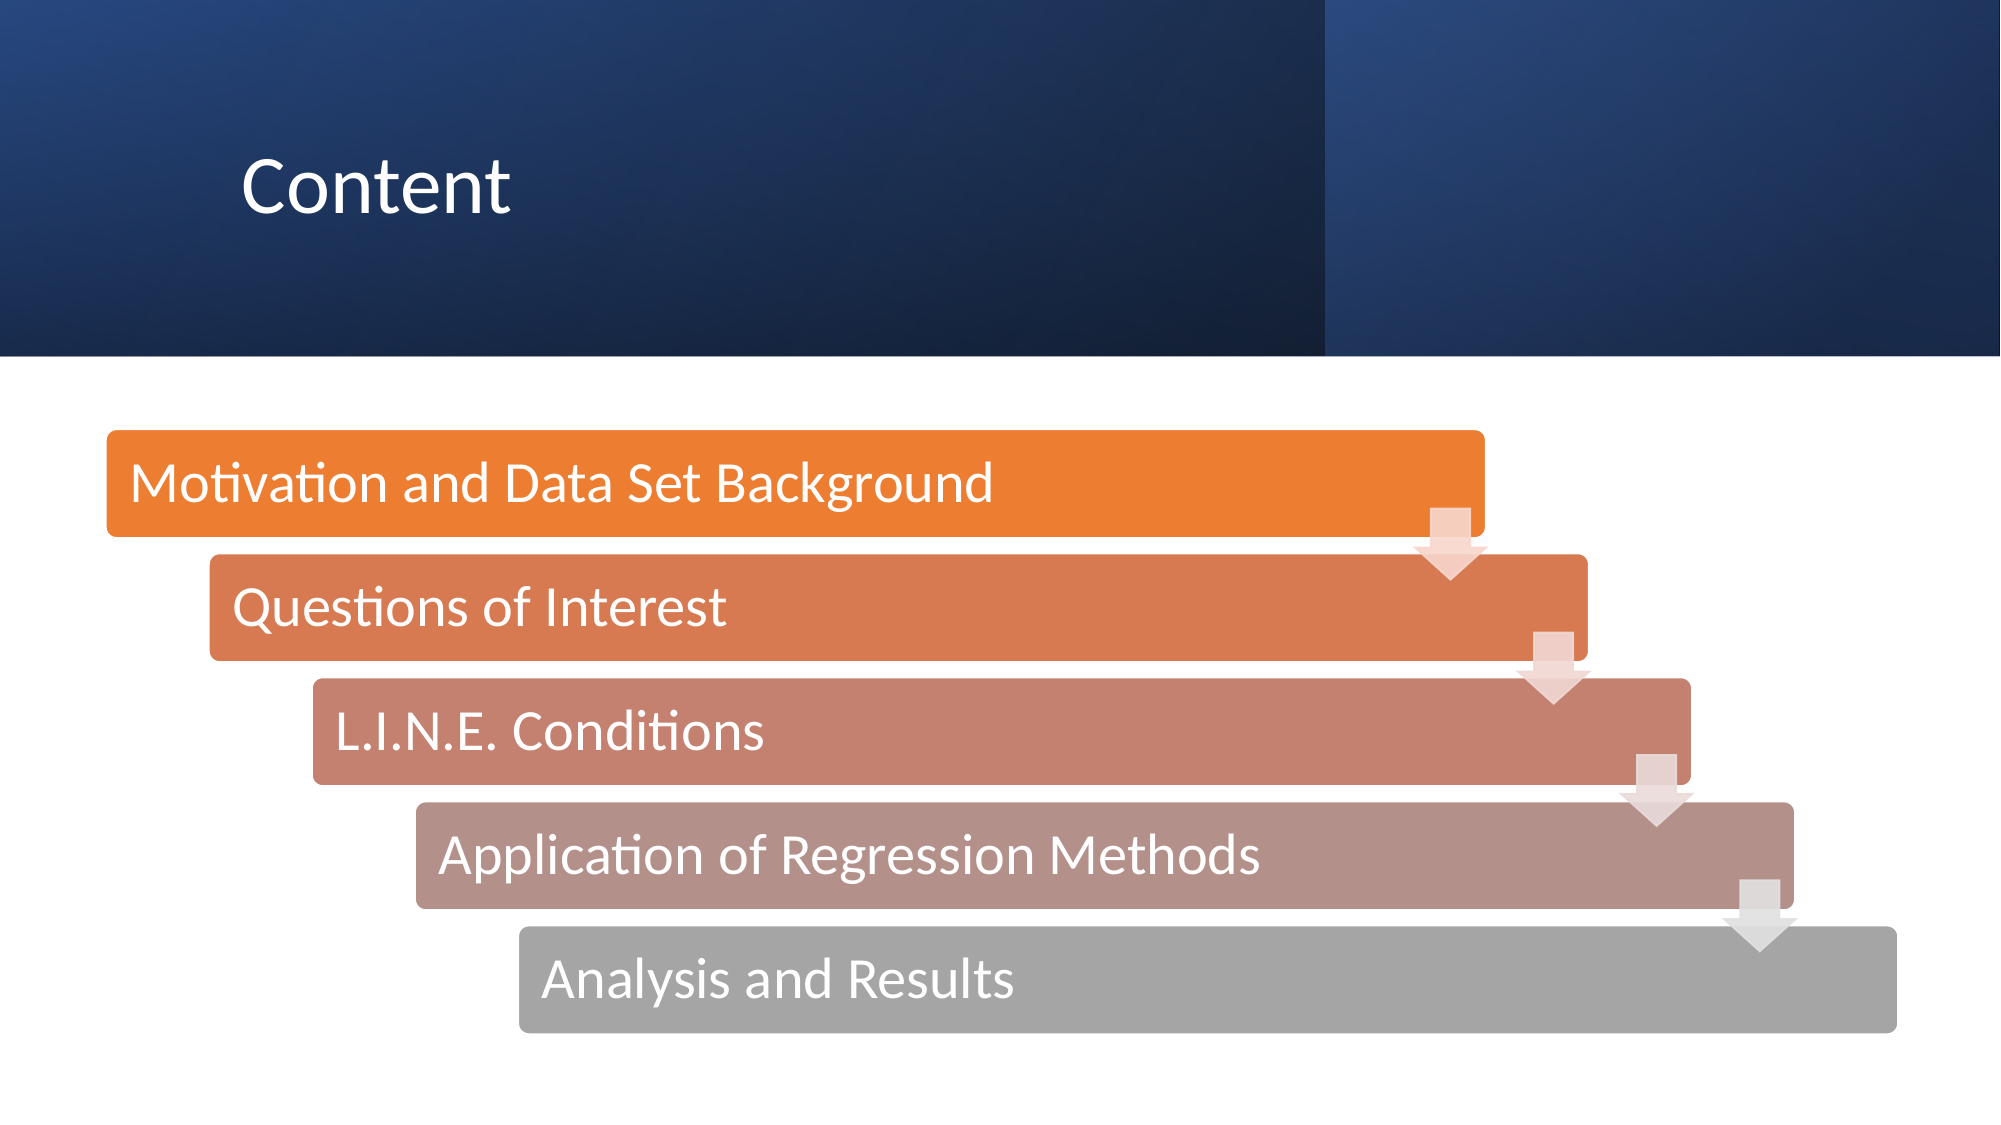

# Content
Motivation and Data Set Background
Questions of Interest
L.I.N.E. Conditions
Application of Regression Methods
Analysis and Results